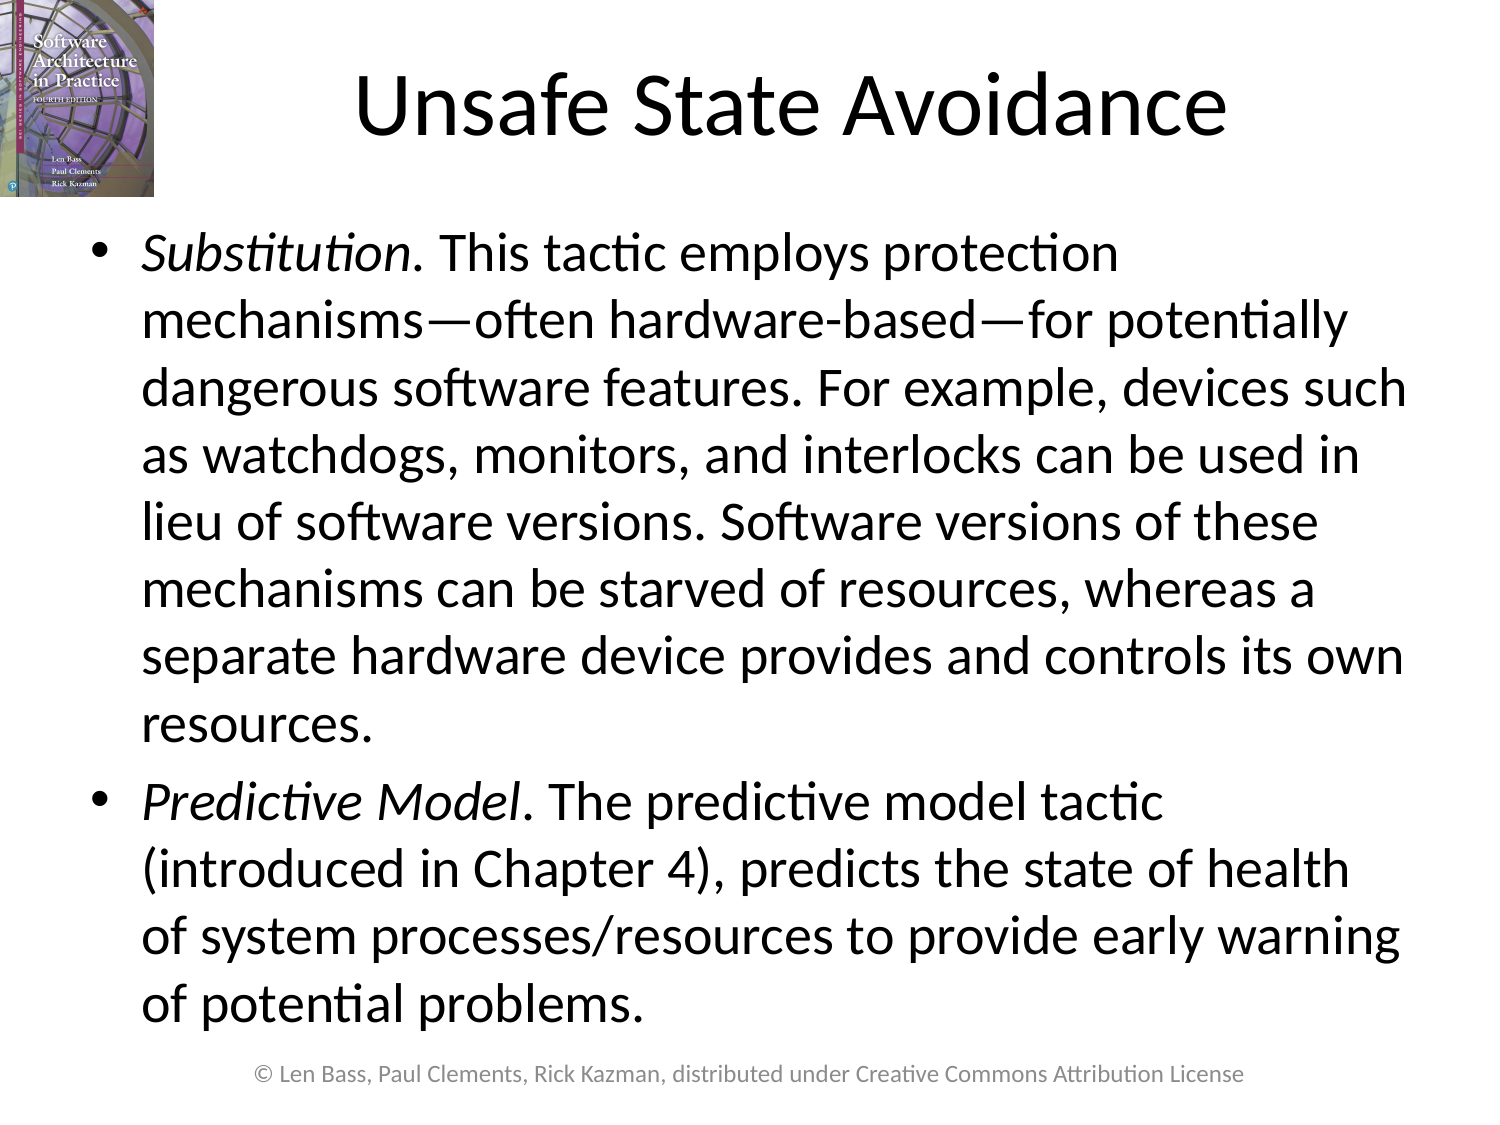

# Unsafe State Avoidance
Substitution. This tactic employs protection mechanisms—often hardware-based—for potentially dangerous software features. For example, devices such as watchdogs, monitors, and interlocks can be used in lieu of software versions. Software versions of these mechanisms can be starved of resources, whereas a separate hardware device provides and controls its own resources.
Predictive Model. The predictive model tactic (introduced in Chapter 4), predicts the state of health of system processes/resources to provide early warning of potential problems.
© Len Bass, Paul Clements, Rick Kazman, distributed under Creative Commons Attribution License